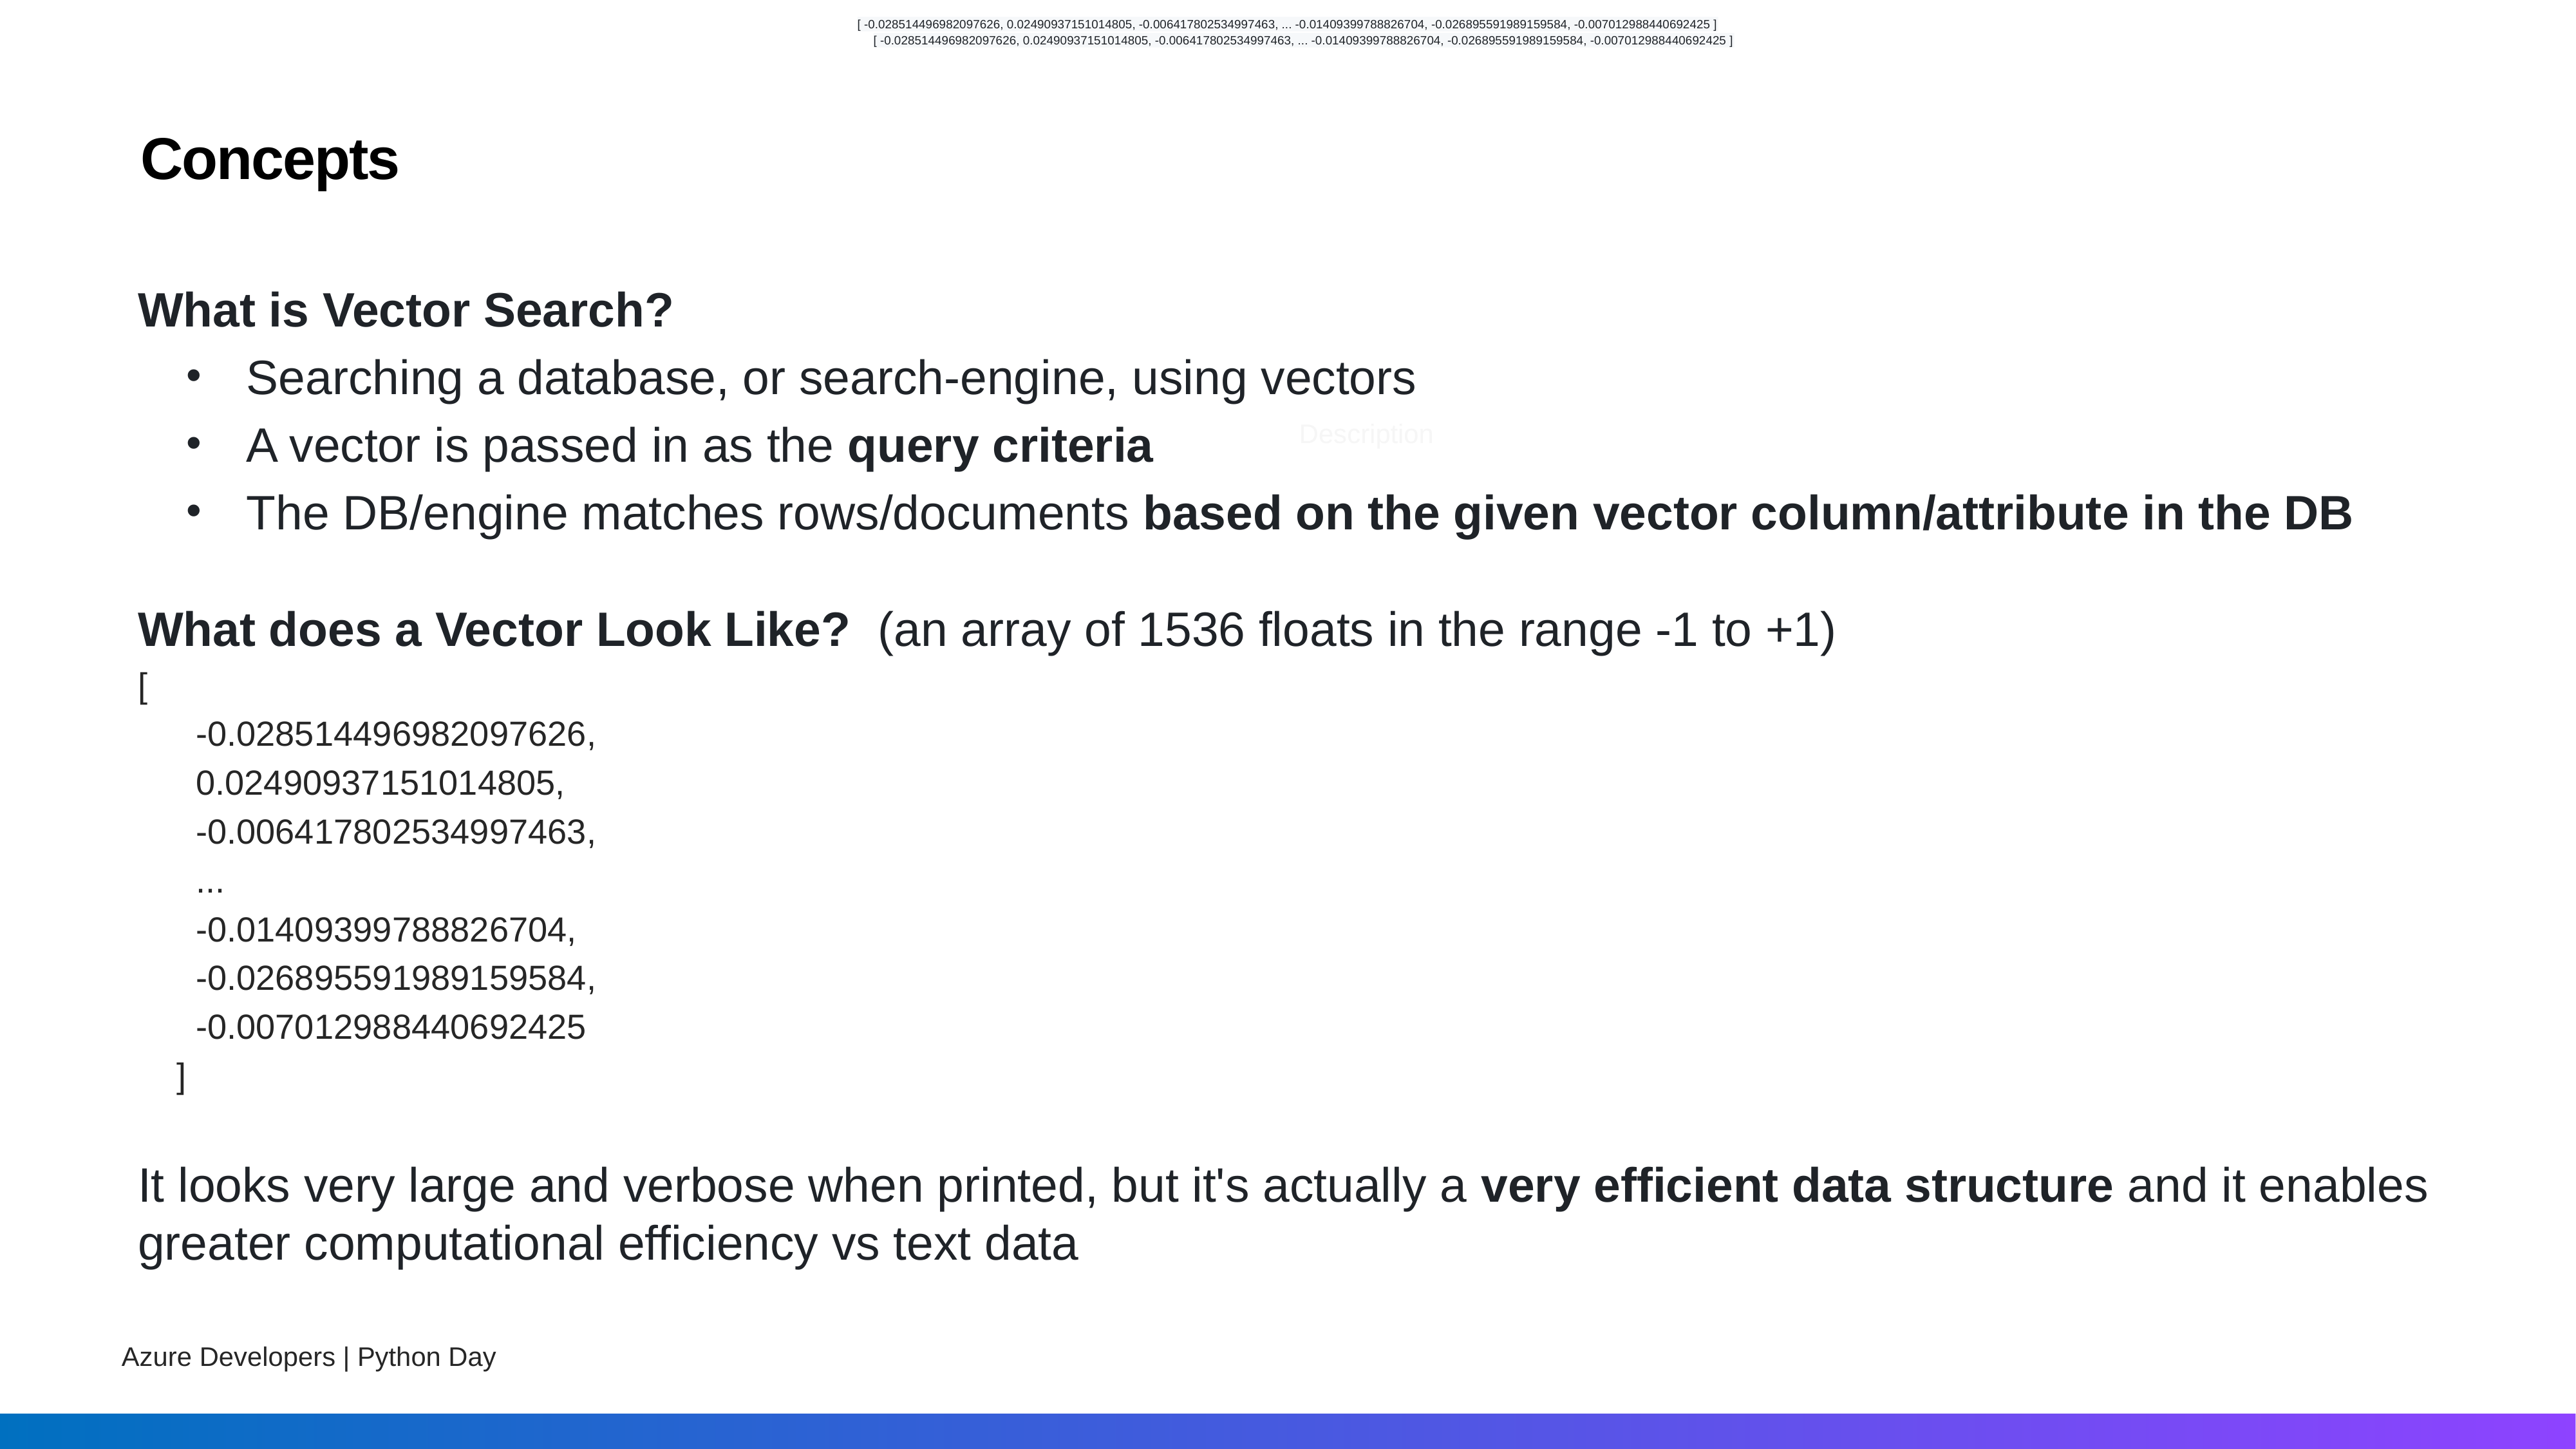

[ -0.028514496982097626, 0.02490937151014805, -0.006417802534997463, ... -0.01409399788826704, -0.026895591989159584, -0.007012988440692425 ]
[ -0.028514496982097626, 0.02490937151014805, -0.006417802534997463, ... -0.01409399788826704, -0.026895591989159584, -0.007012988440692425 ]
# Concepts

What is Vector Search?
Searching a database, or search-engine, using vectors
A vector is passed in as the query criteria
The DB/engine matches rows/documents based on the given vector column/attribute in the DB

What does a Vector Look Like?  (an array of 1536 floats in the range -1 to +1)
[
      -0.028514496982097626,
      0.02490937151014805,
      -0.006417802534997463,
      ...
      -0.01409399788826704,
      -0.026895591989159584,
      -0.007012988440692425
    ]

It looks very large and verbose when printed, but it's actually a very efficient data structure and it enables greater computational efficiency vs text data
Description